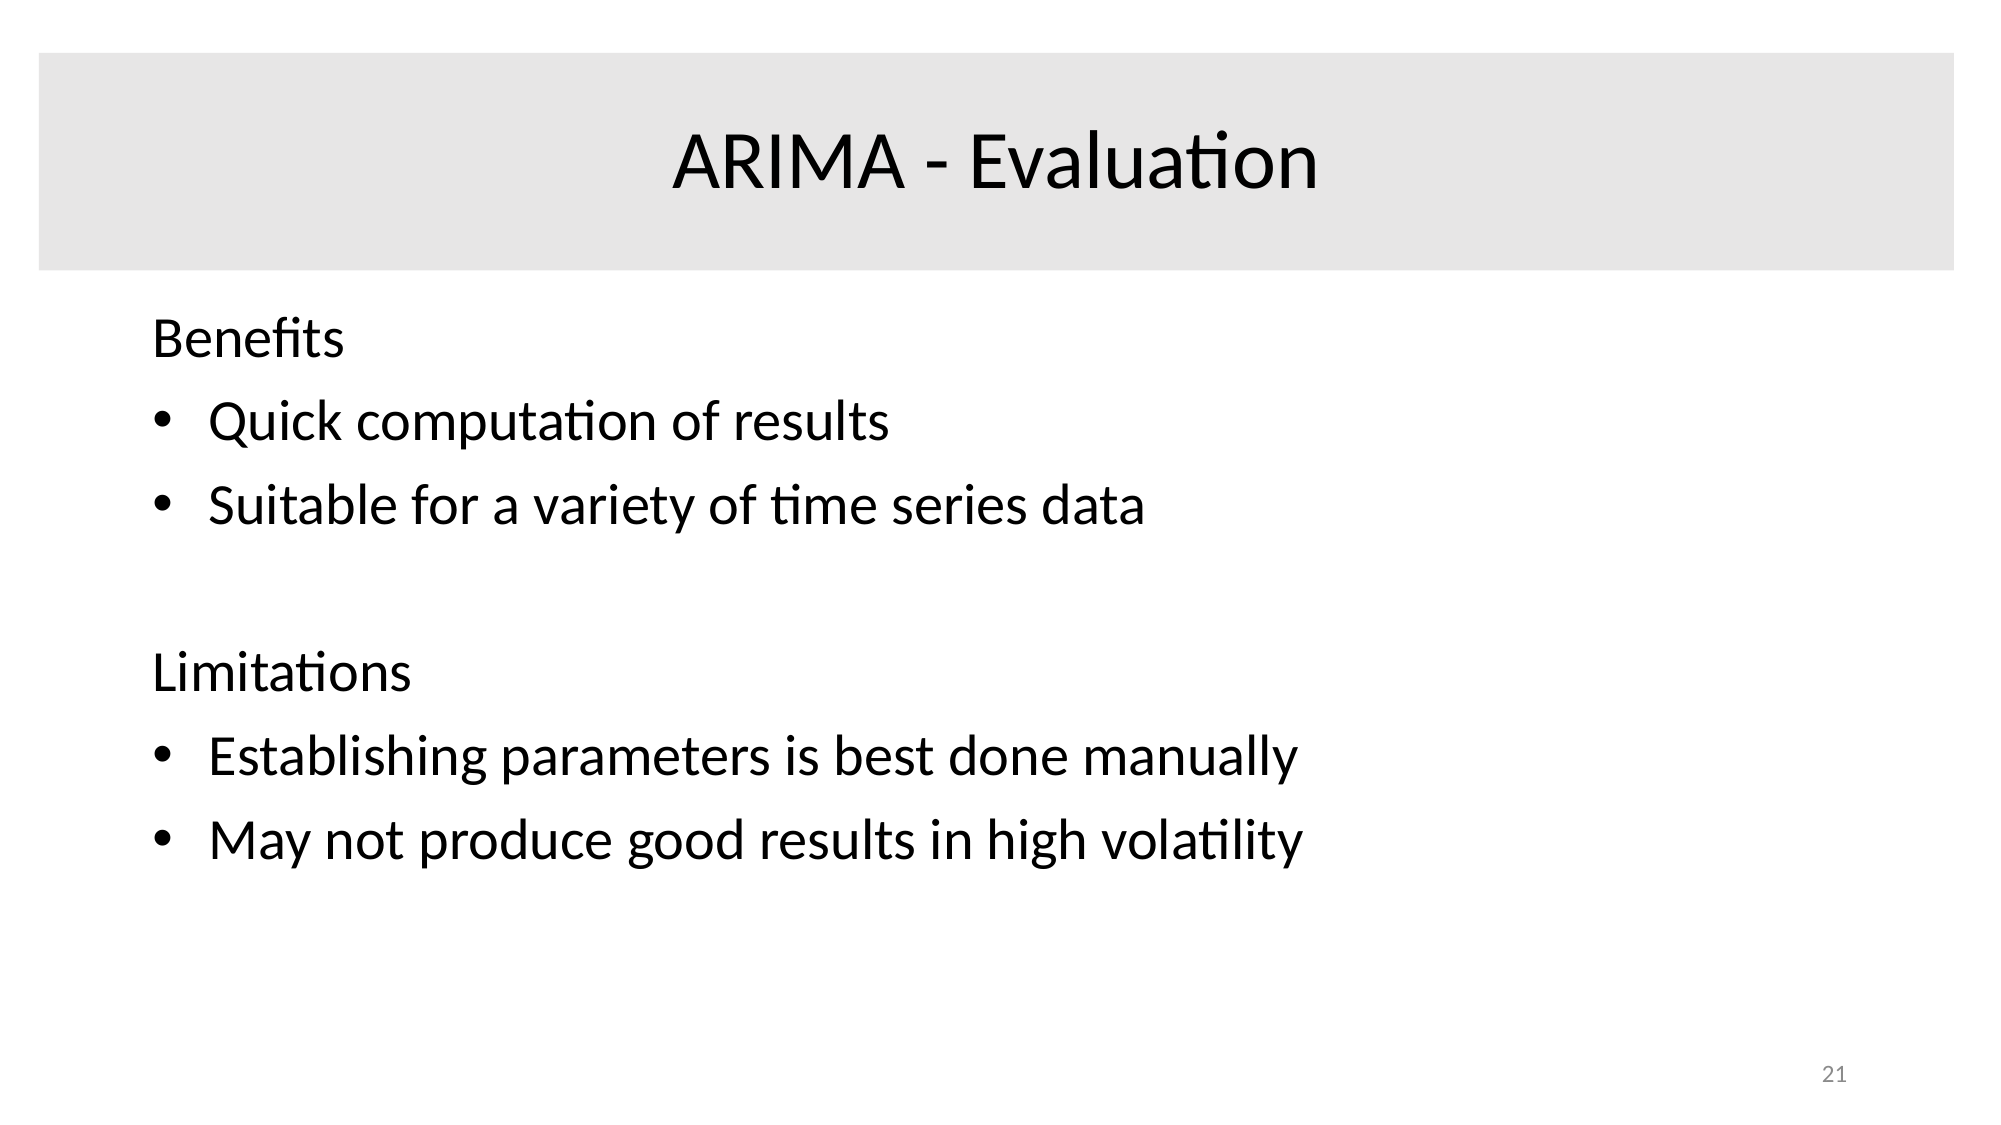

ARIMA - Evaluation
Benefits
Quick computation of results
Suitable for a variety of time series data

Limitations
Establishing parameters is best done manually
May not produce good results in high volatility
21